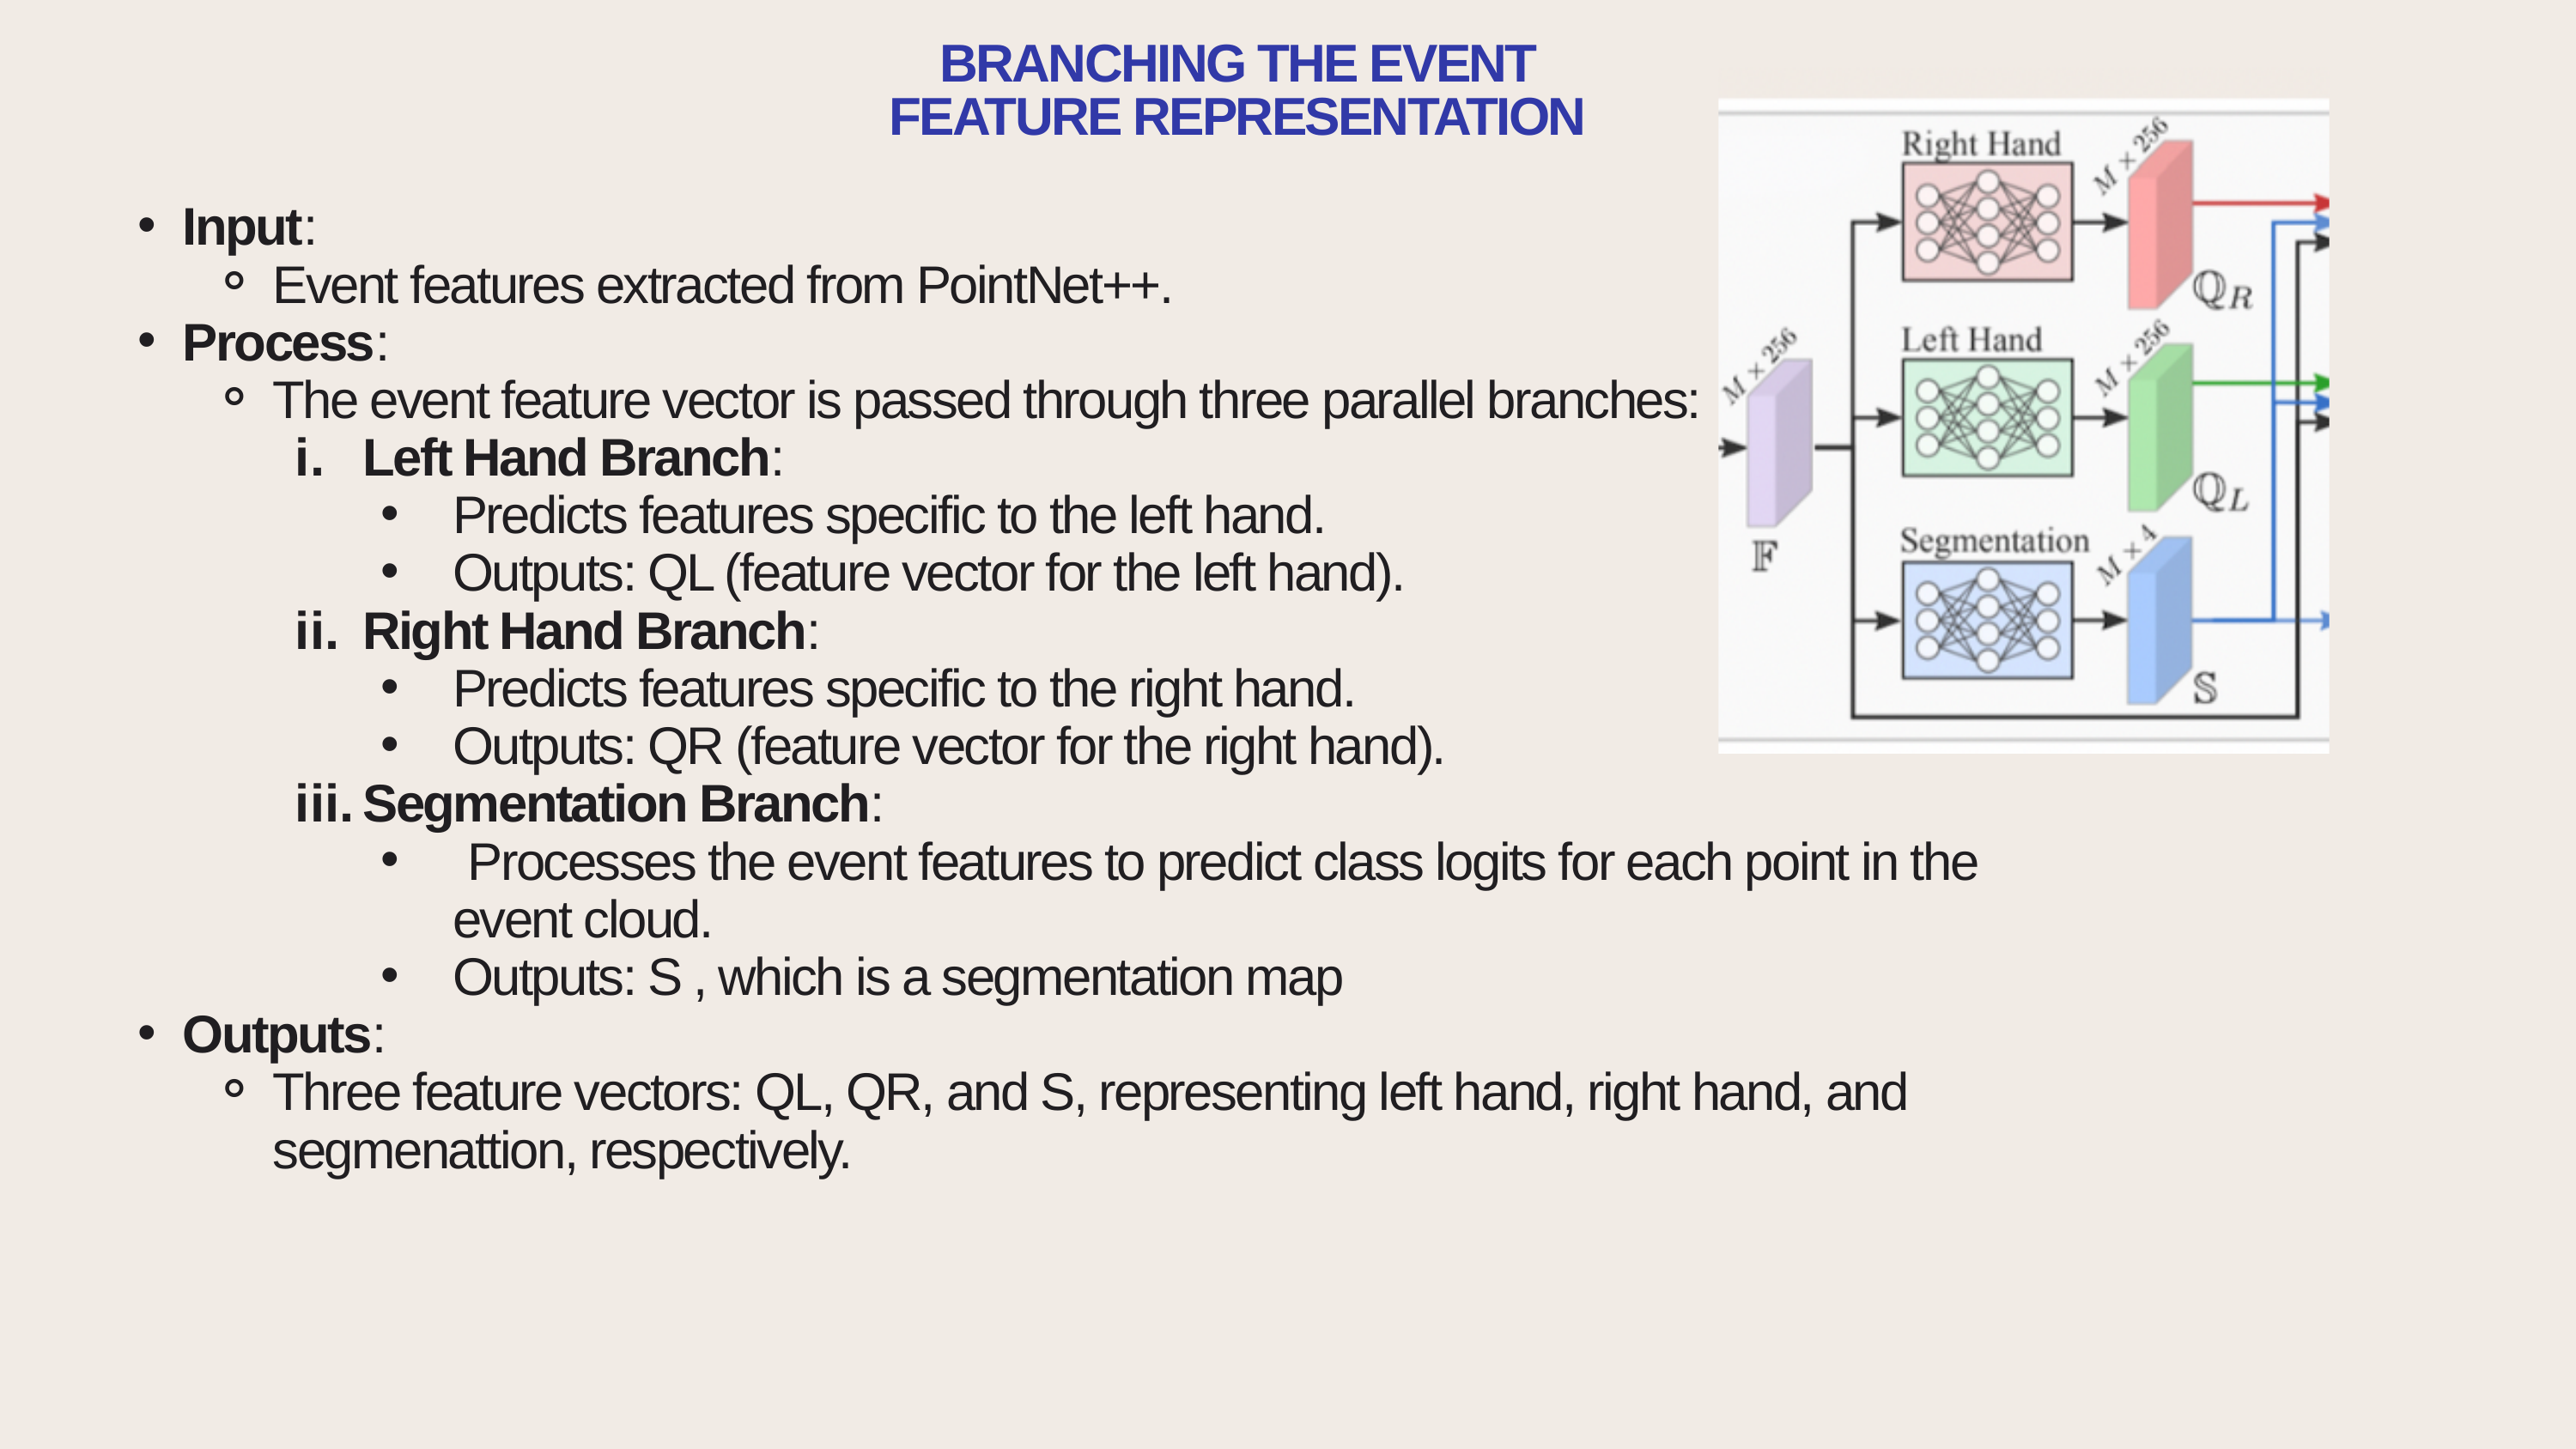

BRANCHING THE EVENT FEATURE REPRESENTATION

Input:
Event features extracted from PointNet++.
Process:
The event feature vector is passed through three parallel branches:
Left Hand Branch:
Predicts features specific to the left hand.
Outputs: QL (feature vector for the left hand).
Right Hand Branch:
Predicts features specific to the right hand.
Outputs: QR (feature vector for the right hand).
Segmentation Branch:
 Processes the event features to predict class logits for each point in the event cloud.
Outputs: S , which is a segmentation map
Outputs:
Three feature vectors: QL, QR, and S, representing left hand, right hand, and segmenattion, respectively.